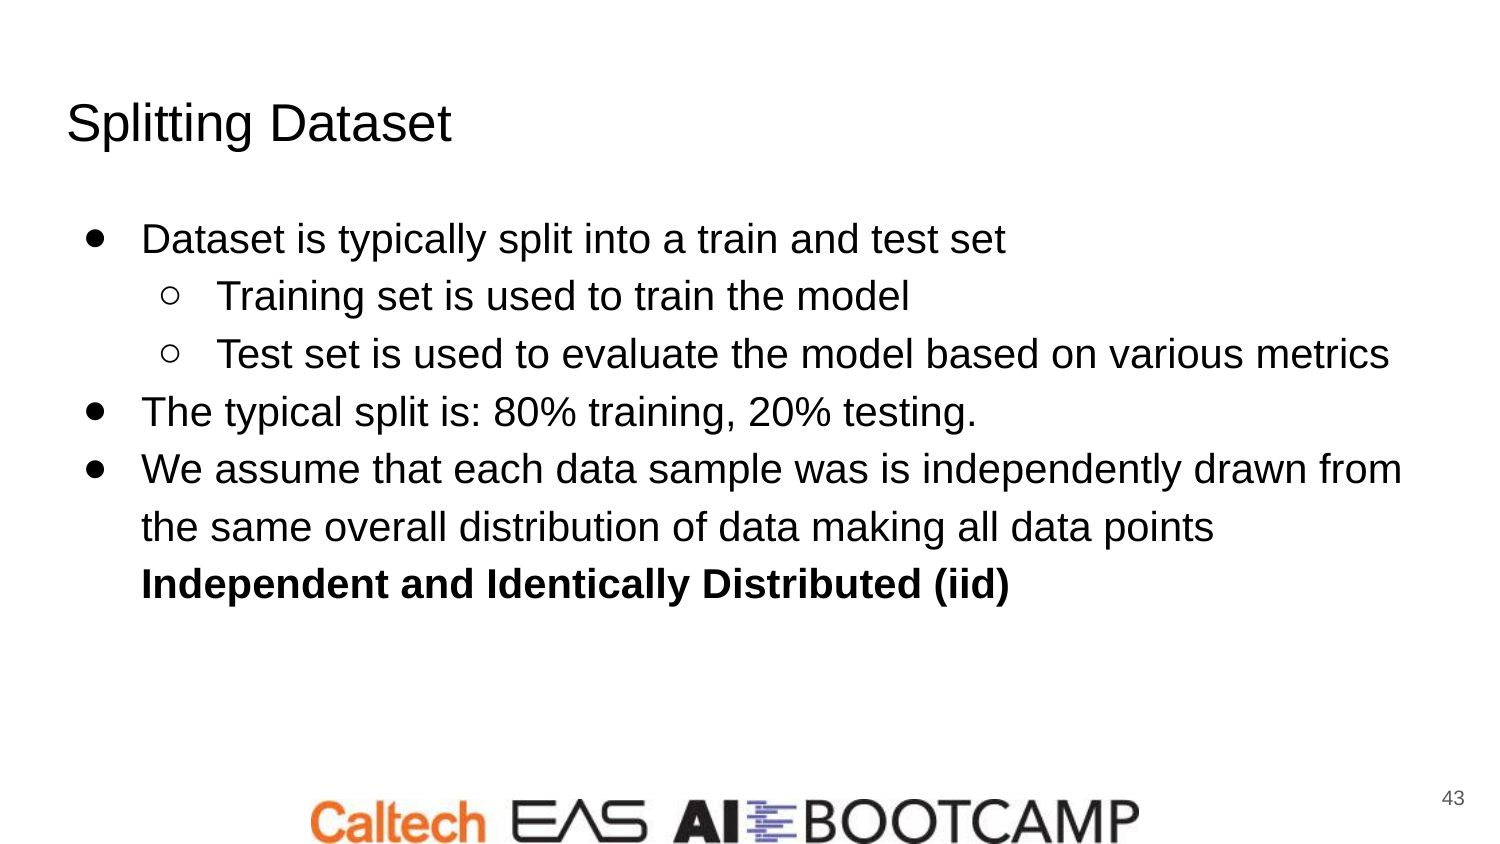

# Splitting Dataset
Dataset is typically split into a train and test set
Training set is used to train the model
Test set is used to evaluate the model based on various metrics
The typical split is: 80% training, 20% testing.
We assume that each data sample was is independently drawn from the same overall distribution of data making all data points Independent and Identically Distributed (iid)
43